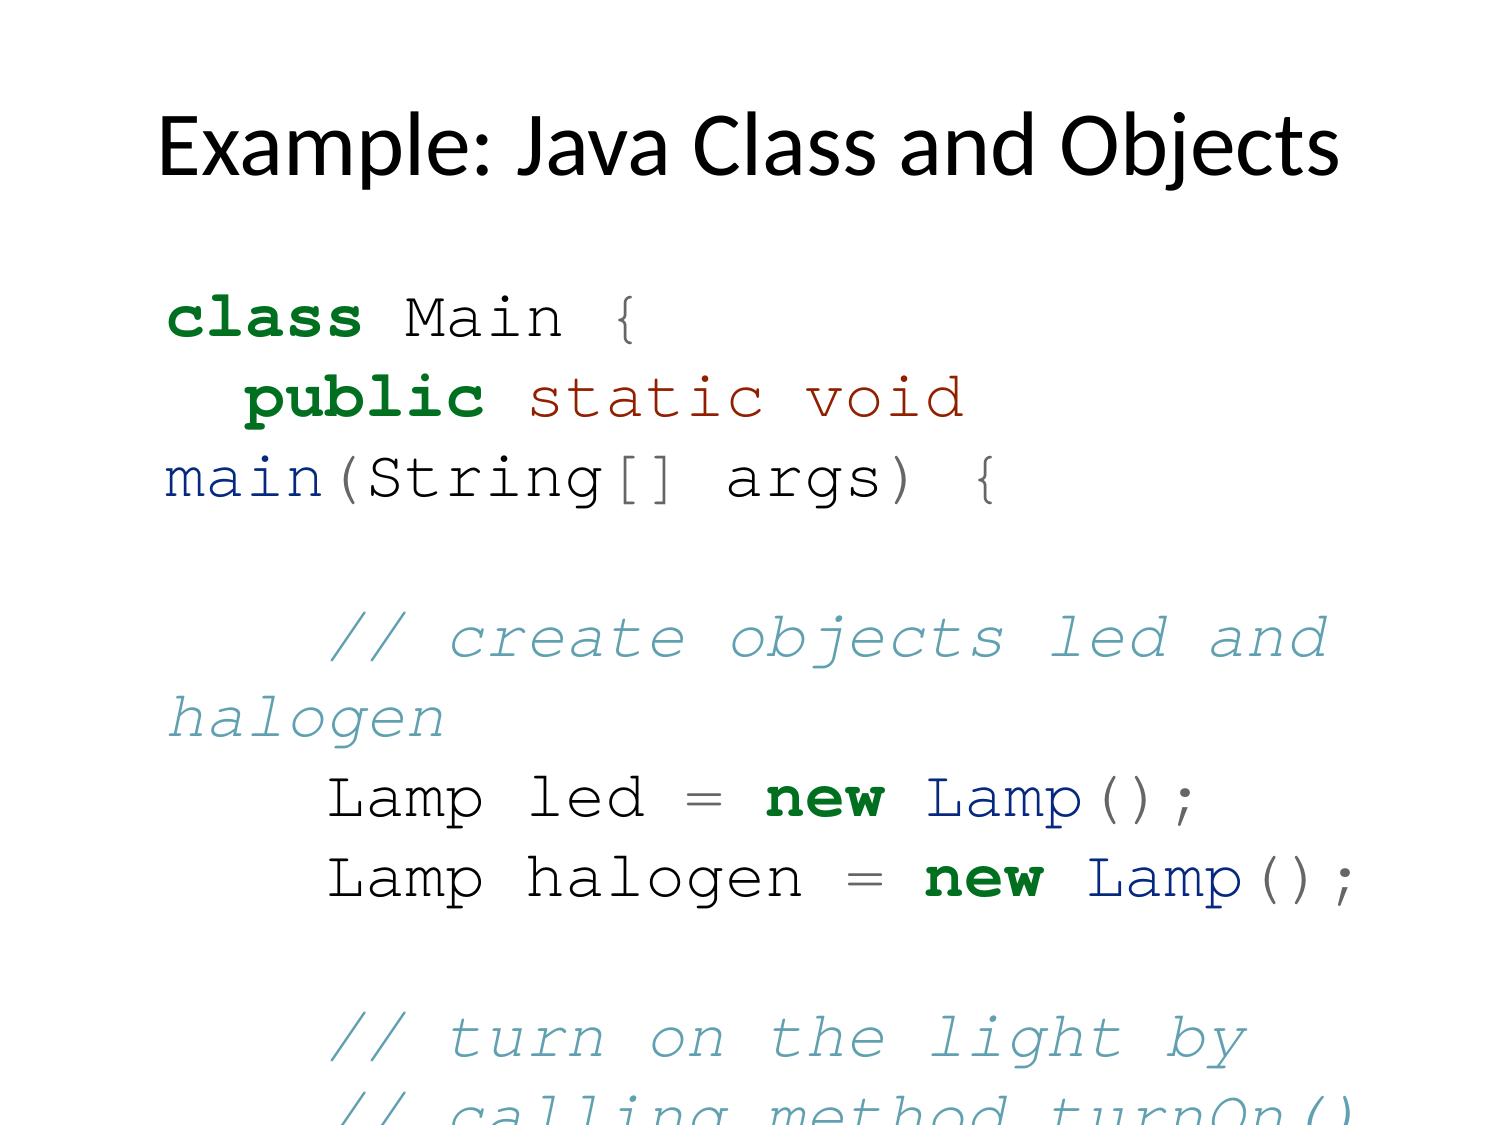

# Example: Java Class and Objects
class Main {
  public static void main(String[] args) {
    // create objects led and halogen
    Lamp led = new Lamp();
    Lamp halogen = new Lamp();
    // turn on the light by
    // calling method turnOn()
    led.turnOn();
    // turn off the light by
    // calling method turnOff()
    halogen.turnOff();
  }
}